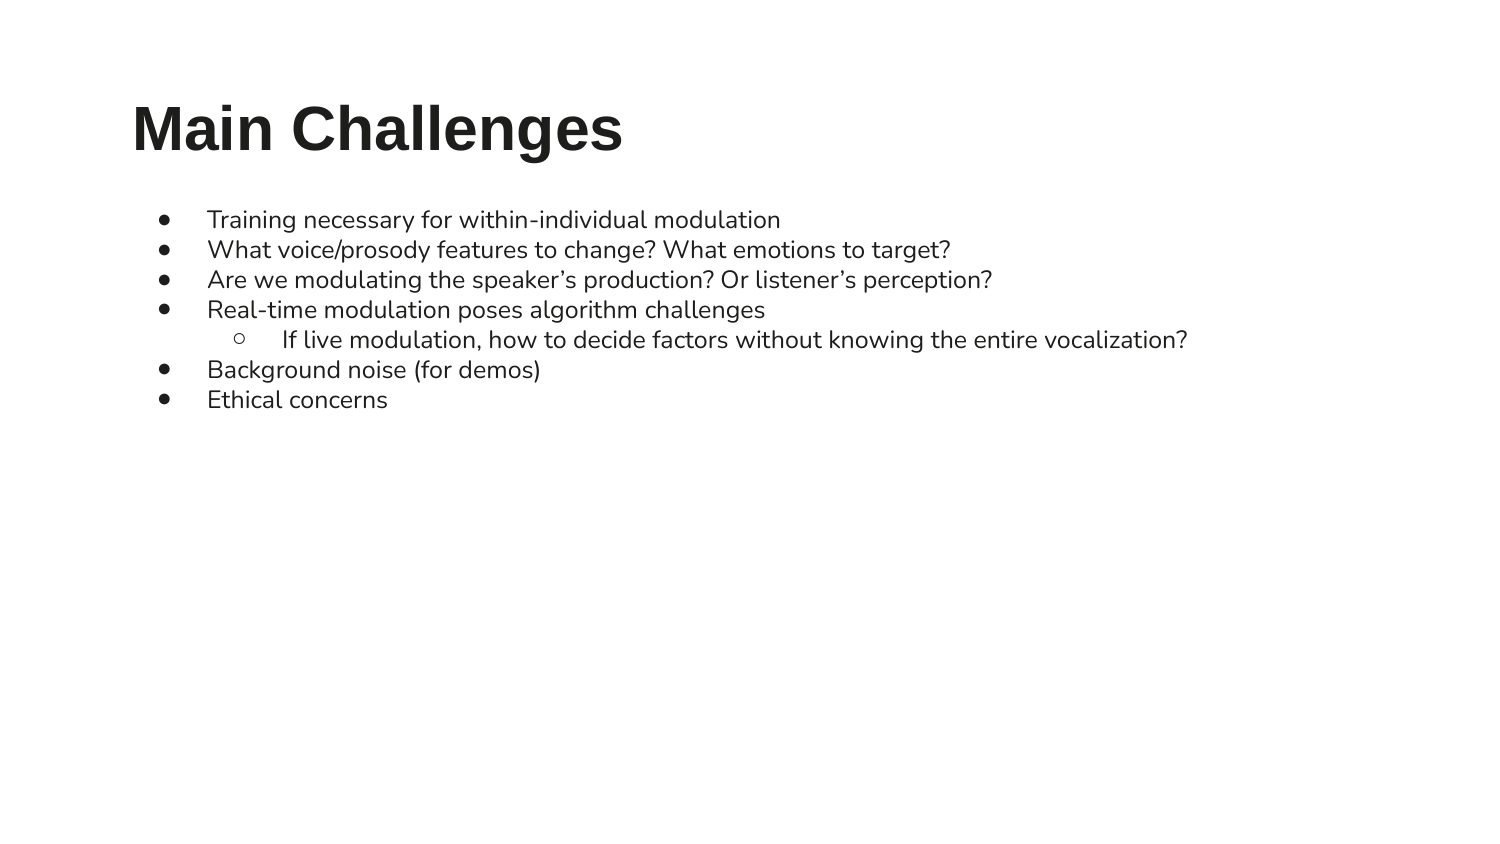

# Main Challenges
Training necessary for within-individual modulation
What voice/prosody features to change? What emotions to target?
Are we modulating the speaker’s production? Or listener’s perception?
Real-time modulation poses algorithm challenges
If live modulation, how to decide factors without knowing the entire vocalization?
Background noise (for demos)
Ethical concerns